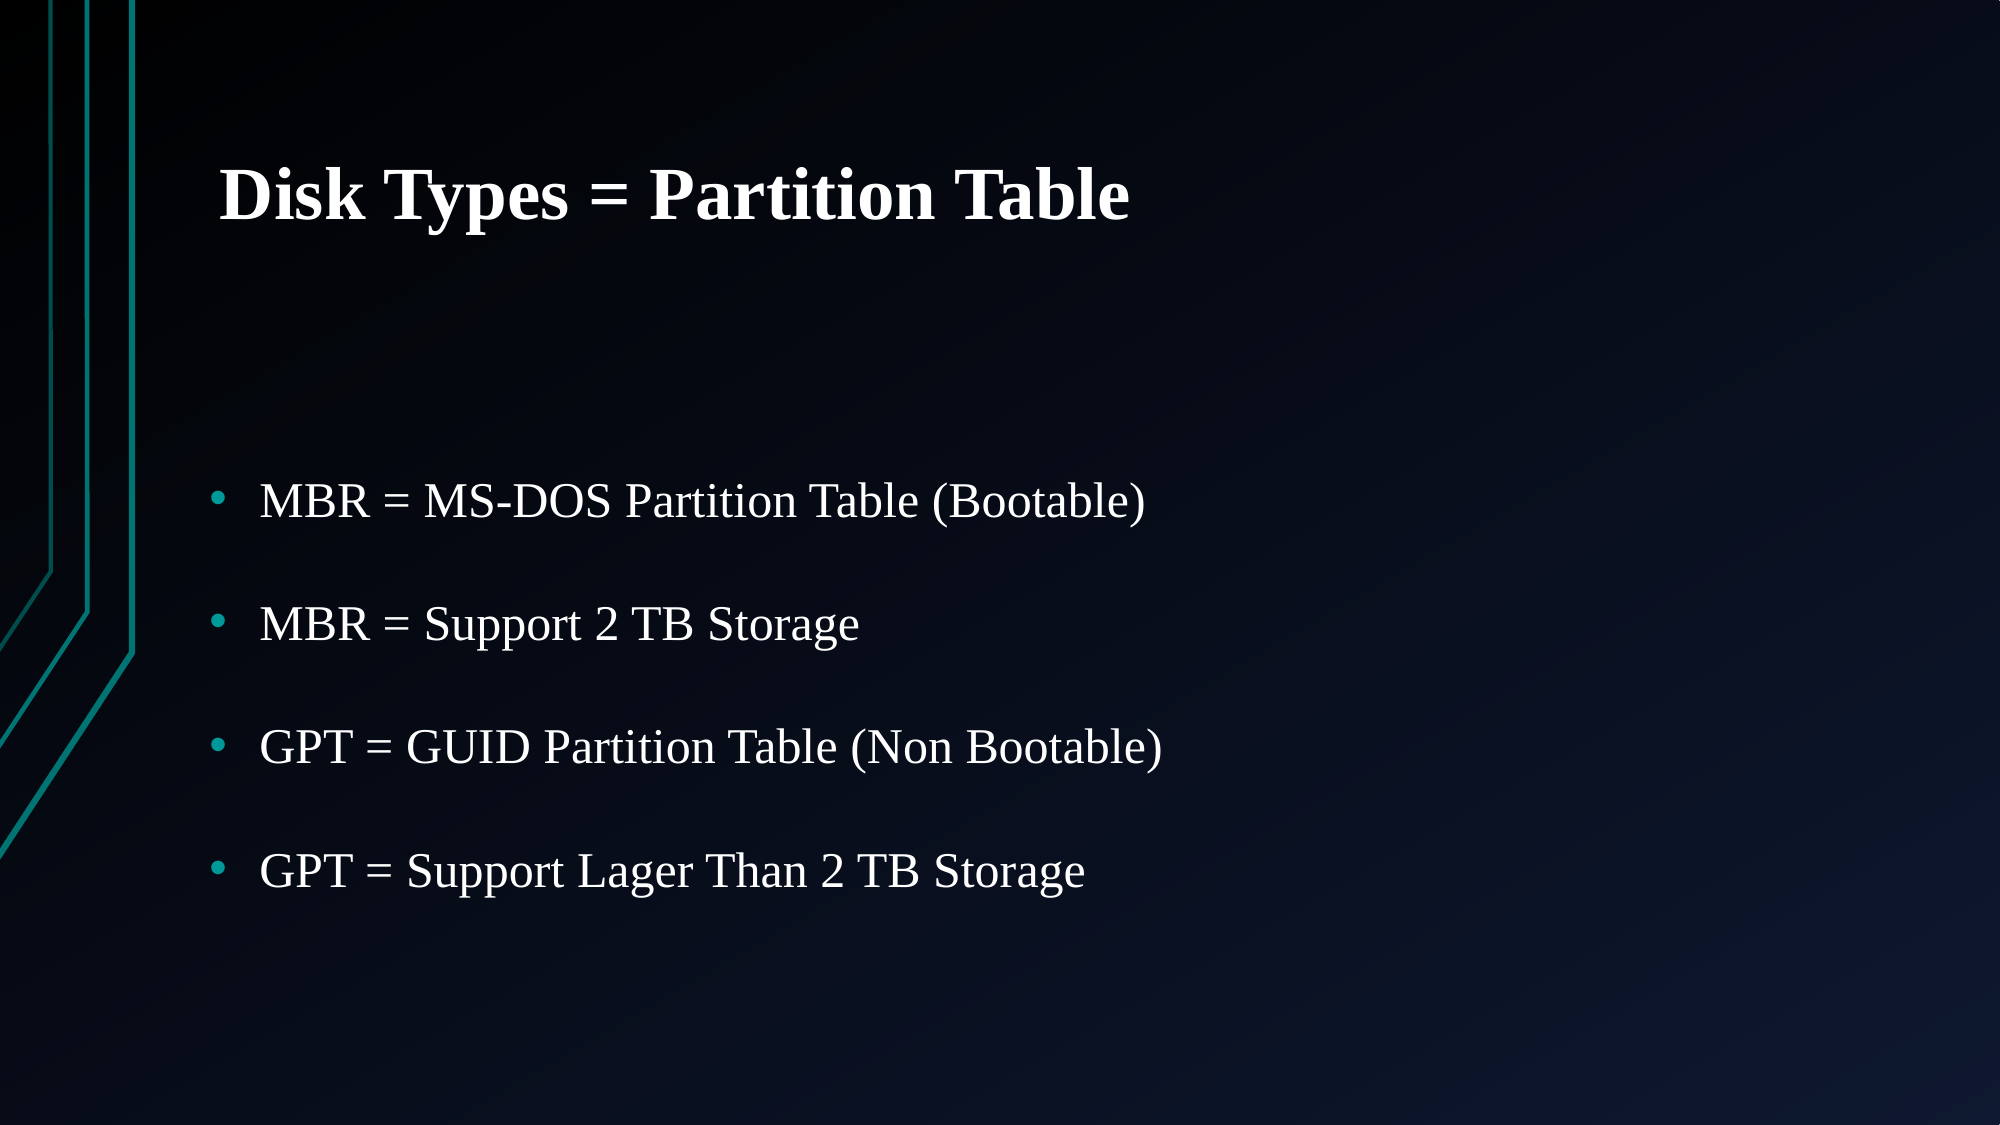

# Disk Types = Partition Table
MBR = MS-DOS Partition Table (Bootable)
MBR = Support 2 TB Storage
GPT = GUID Partition Table (Non Bootable)
GPT = Support Lager Than 2 TB Storage